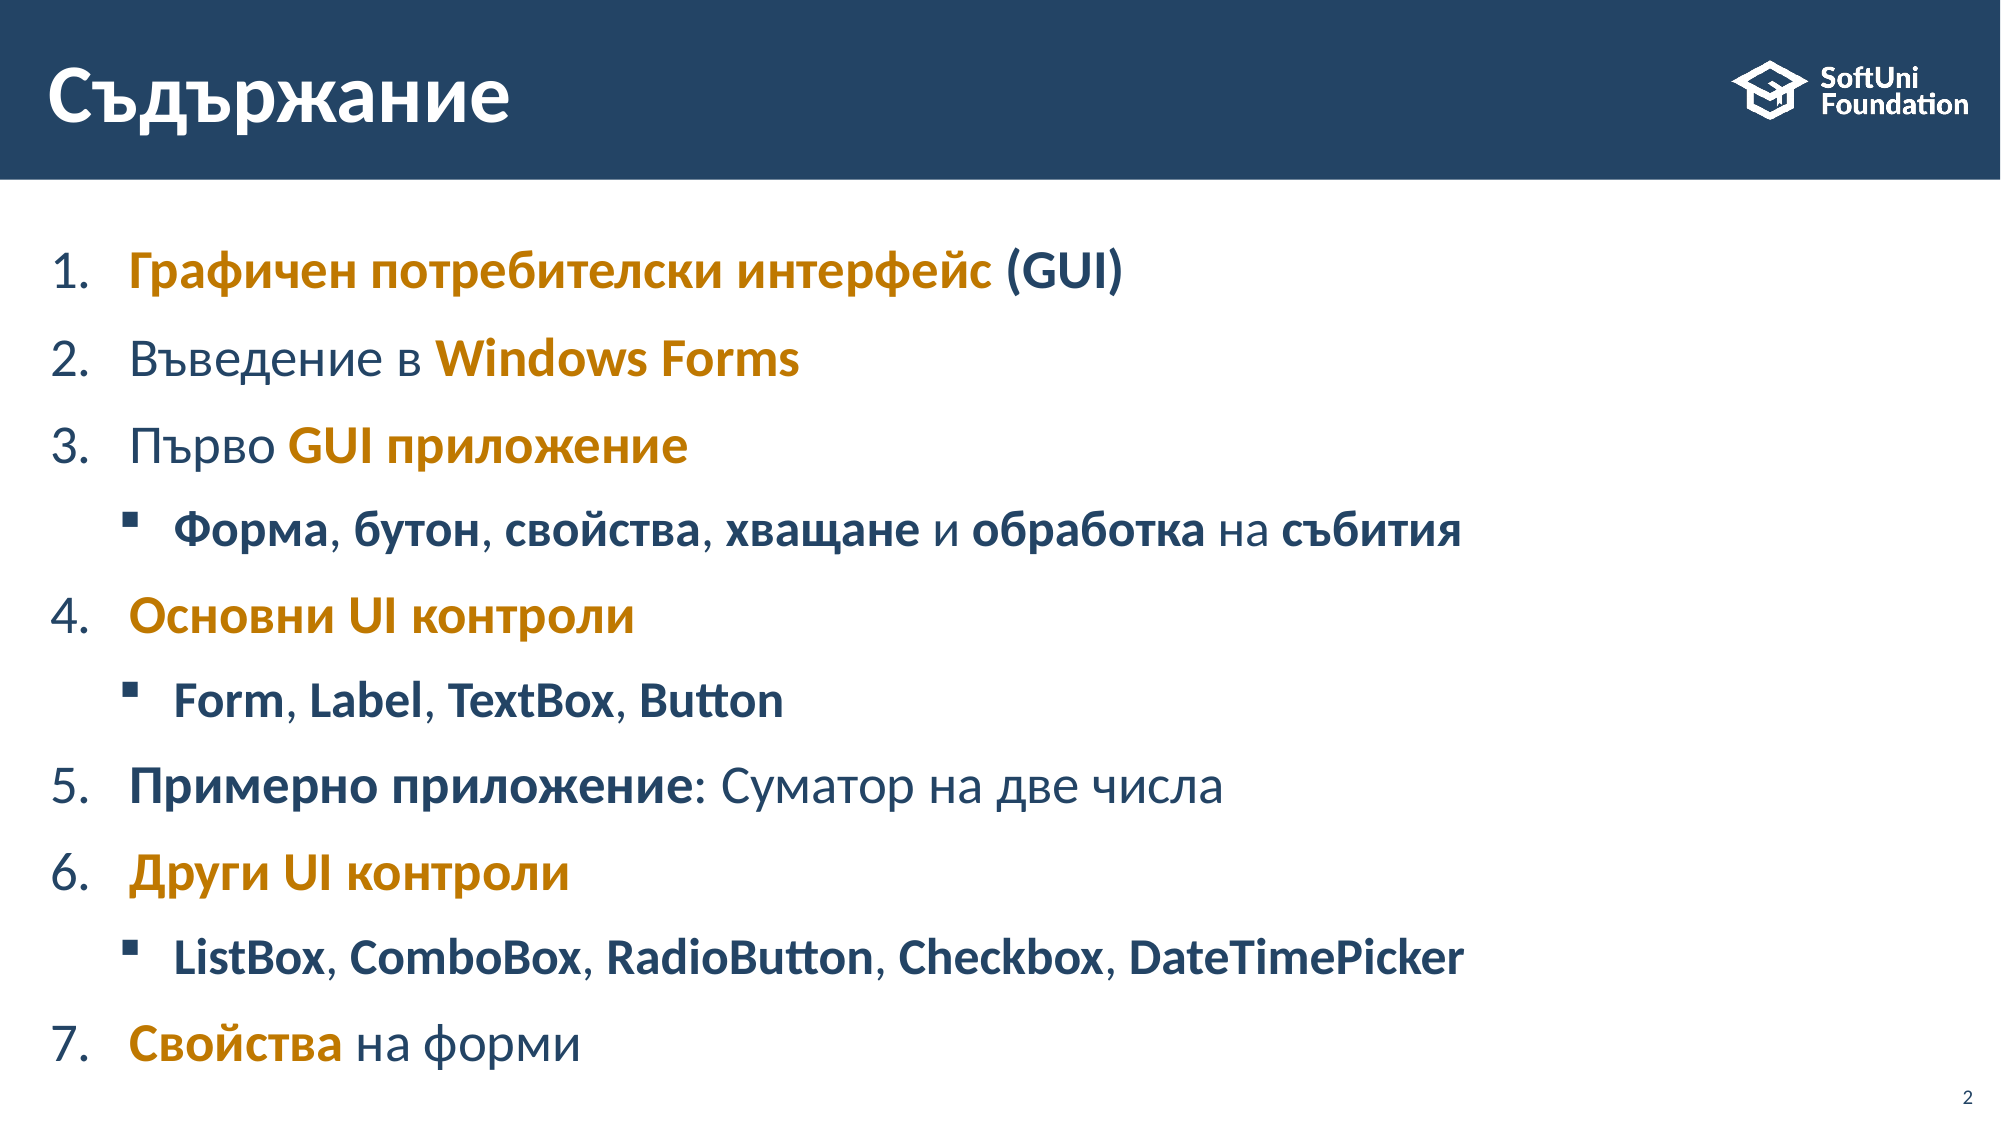

# Съдържание
​Графичен потребителски интерфейс (GUI)
Въведение в Windows Forms
Първо GUI приложение
Форма, бутон, свойства, хващане и обработка на събития
​Основни UI контроли
Form, Label, TextBox, Button
​Примерно приложение: Суматор на две числа
​Други UI контроли
ListBox, ComboBox, RadioButton, Checkbox, DateTimePicker
​Свойства на форми
2